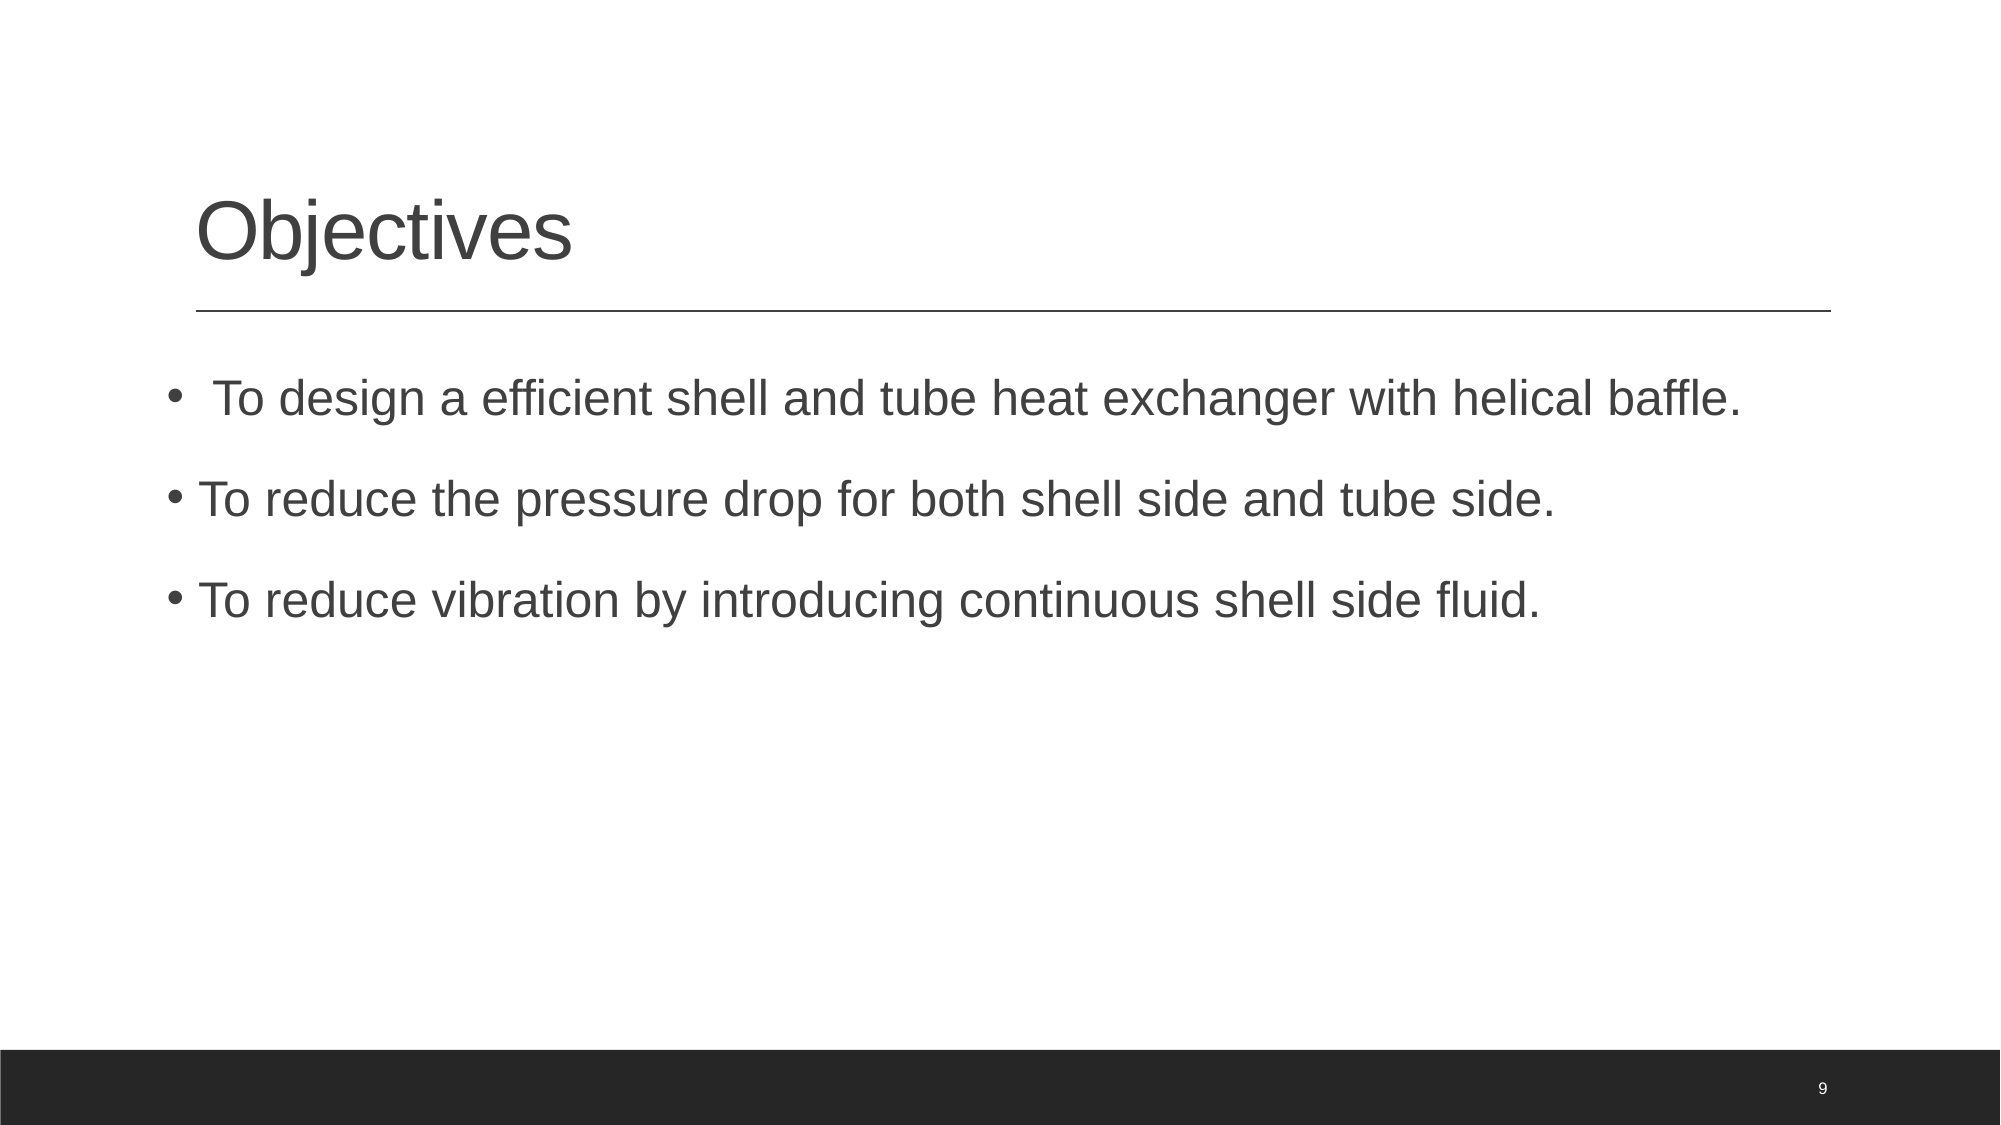

# Objectives
  To design a efficient shell and tube heat exchanger with helical baffle.
 To reduce the pressure drop for both shell side and tube side.
 To reduce vibration by introducing continuous shell side fluid.

9